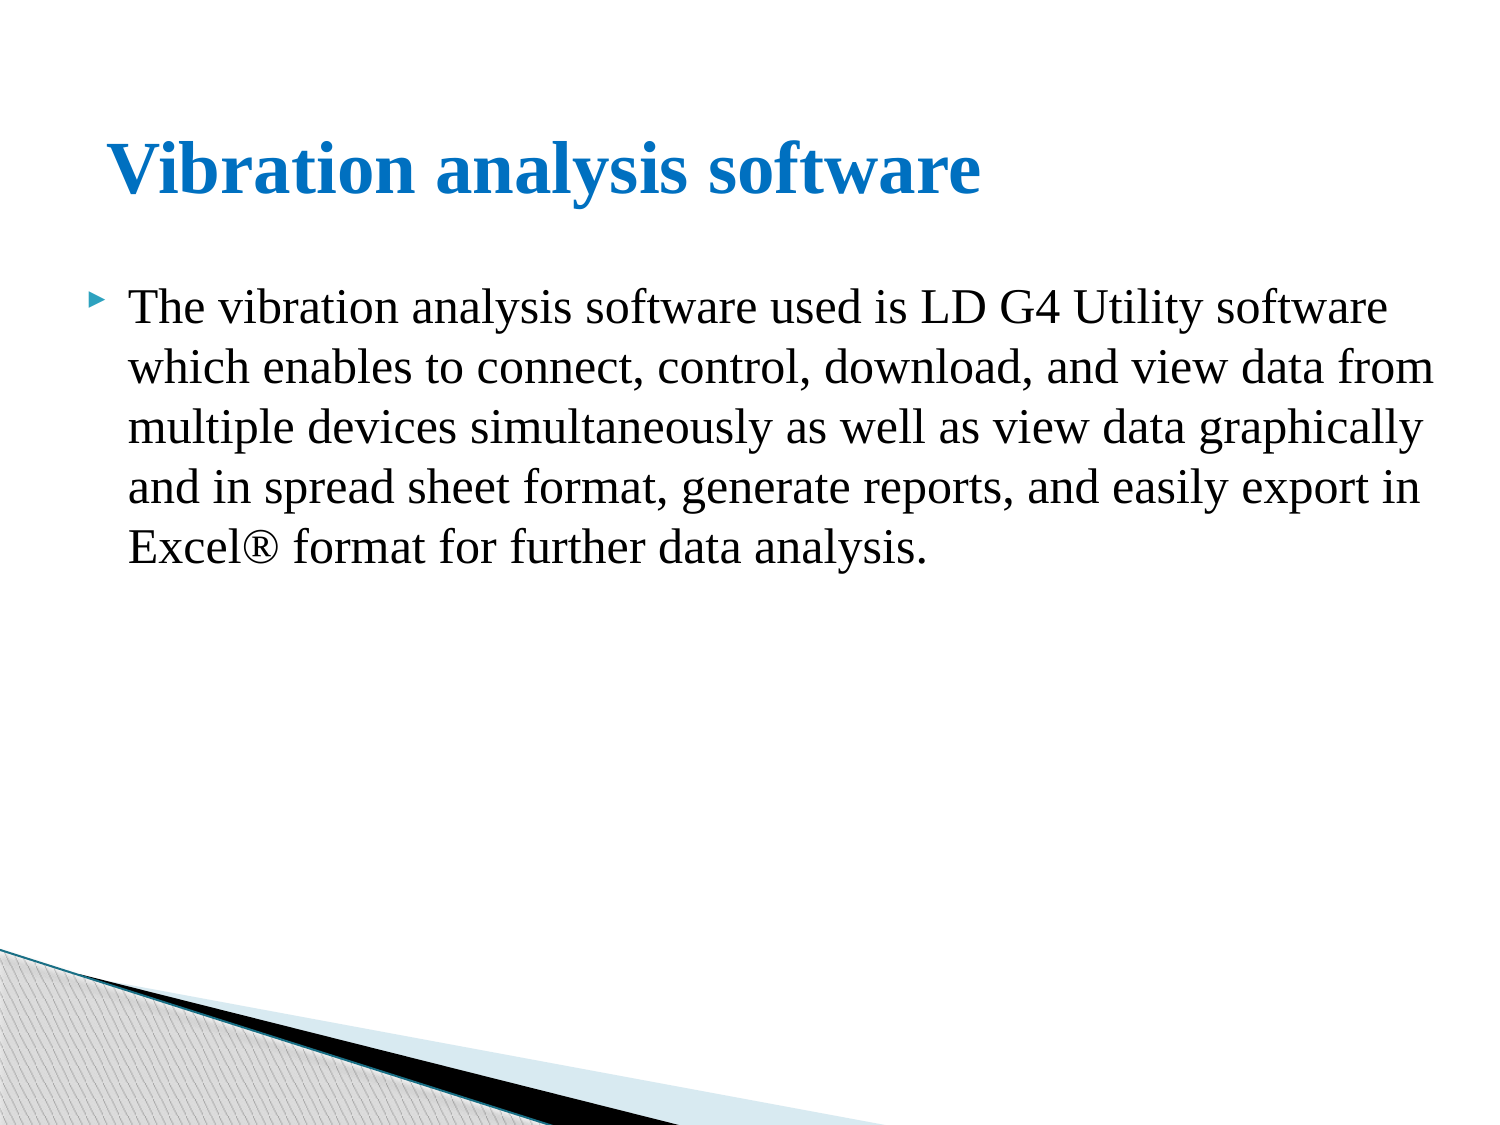

# Vibration analysis software

The vibration analysis software used is LD G4 Utility software which enables to connect, control, download, and view data from multiple devices simultaneously as well as view data graphically and in spread sheet format, generate reports, and easily export in Excel® format for further data analysis.